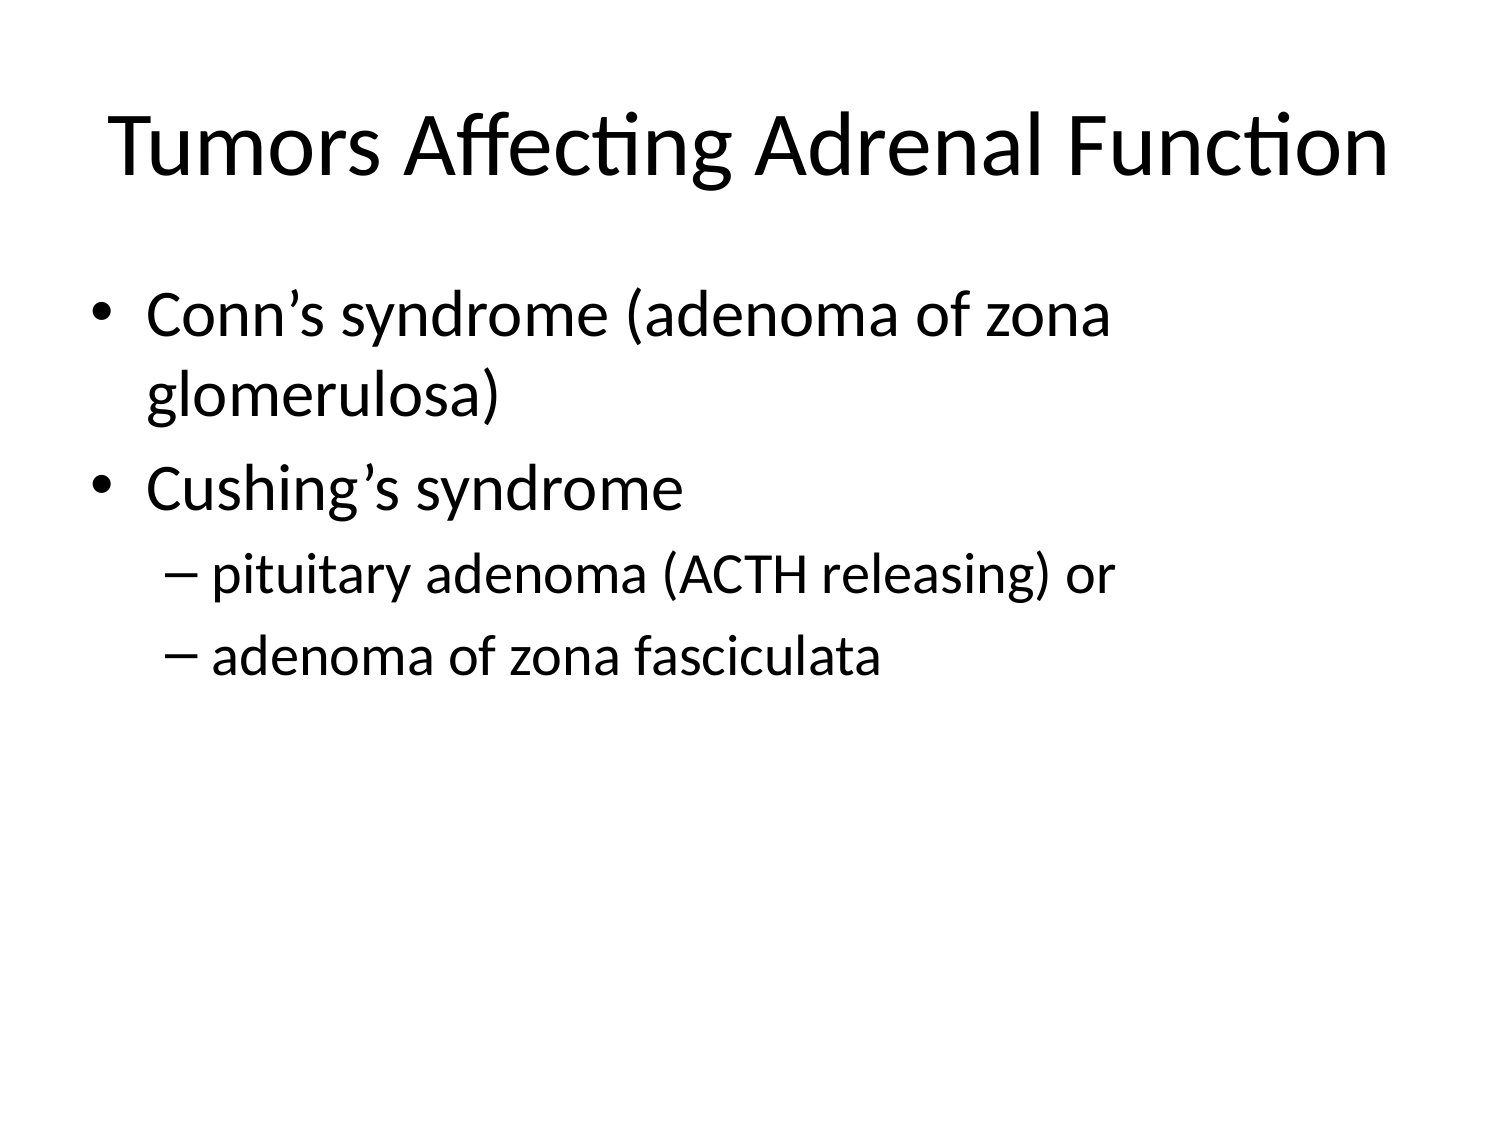

# Tumors Affecting Adrenal Function
Conn’s syndrome (adenoma of zona glomerulosa)
Cushing’s syndrome
pituitary adenoma (ACTH releasing) or
adenoma of zona fasciculata